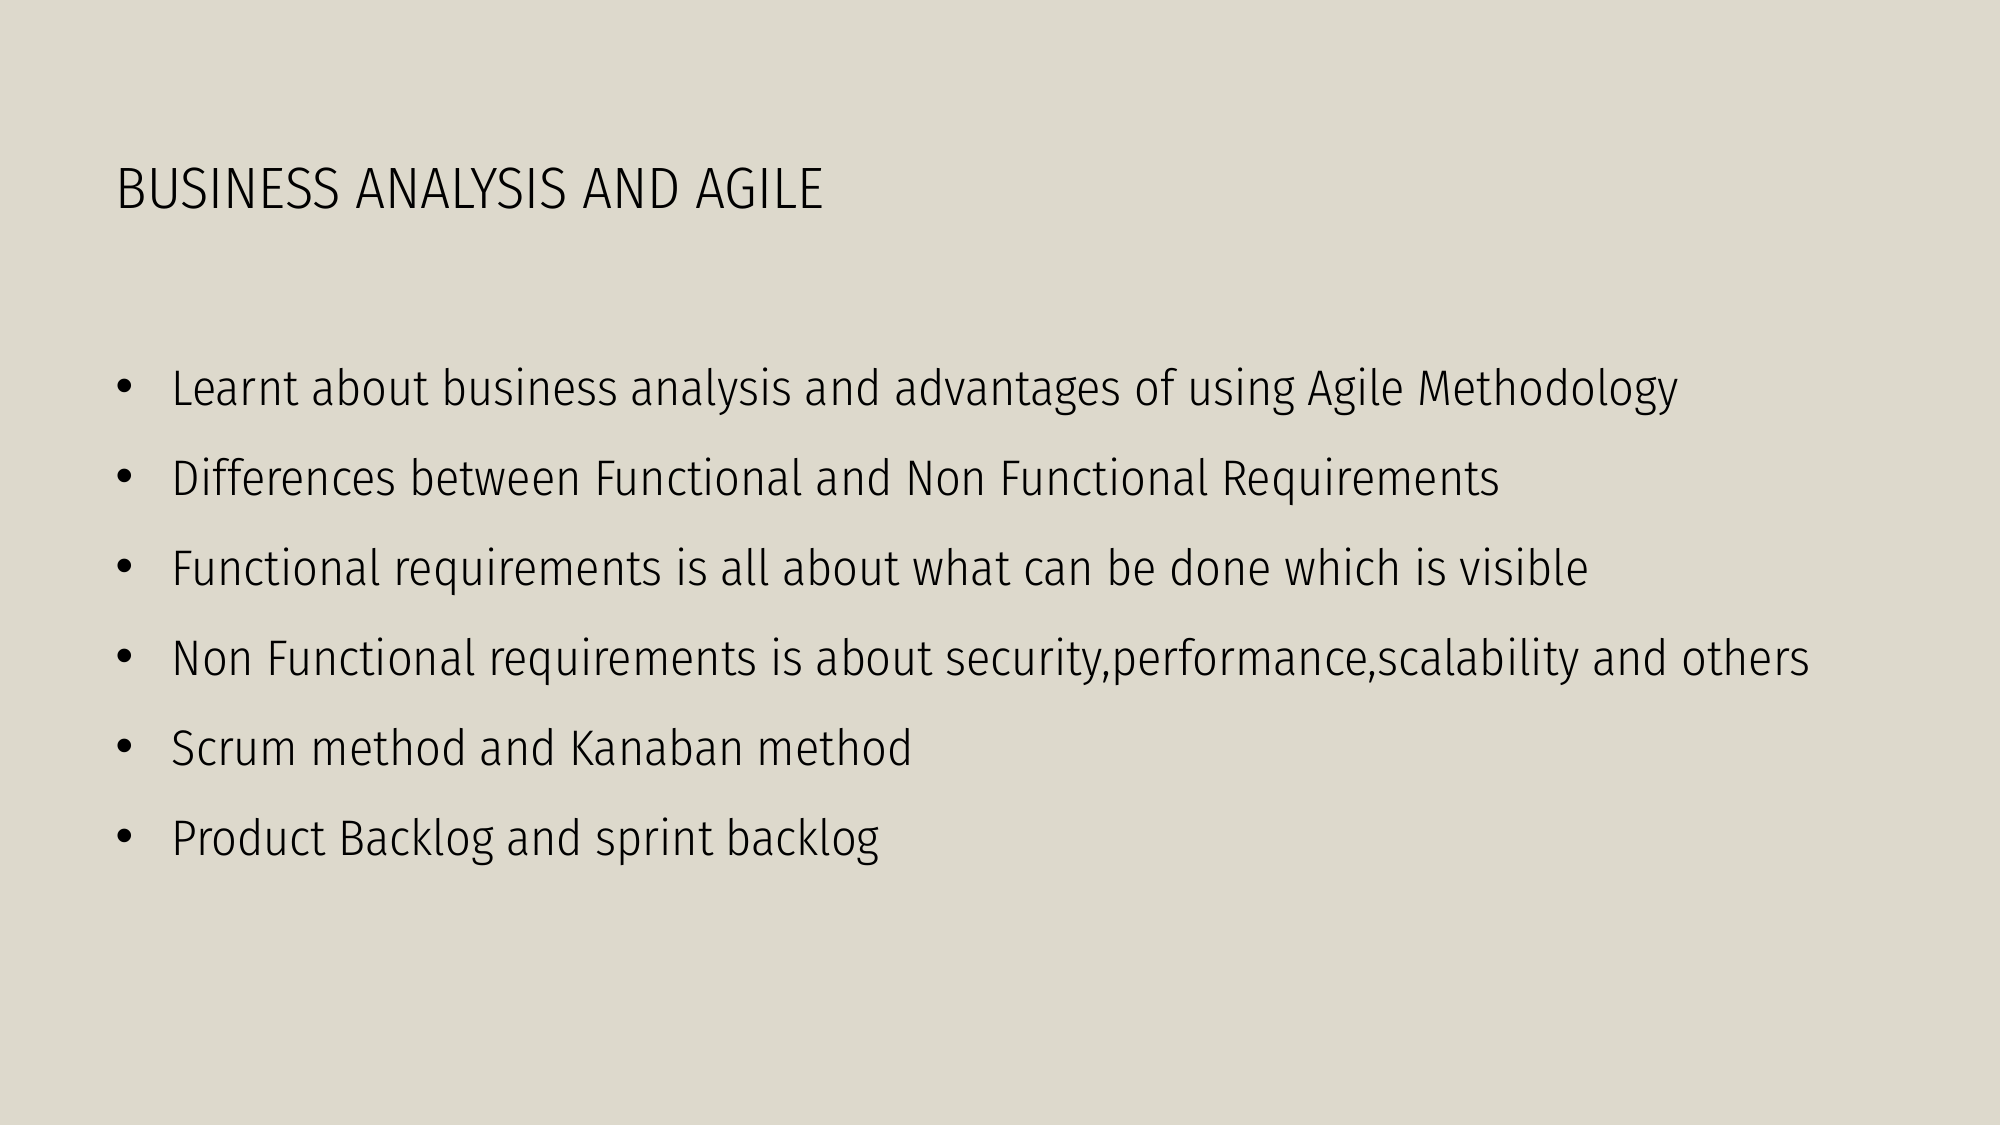

BUSINESS ANALYSIS AND AGILE

Learnt about business analysis and advantages of using Agile Methodology
Differences between Functional and Non Functional Requirements
Functional requirements is all about what can be done which is visible
Non Functional requirements is about security,performance,scalability and others
Scrum method and Kanaban method
Product Backlog and sprint backlog